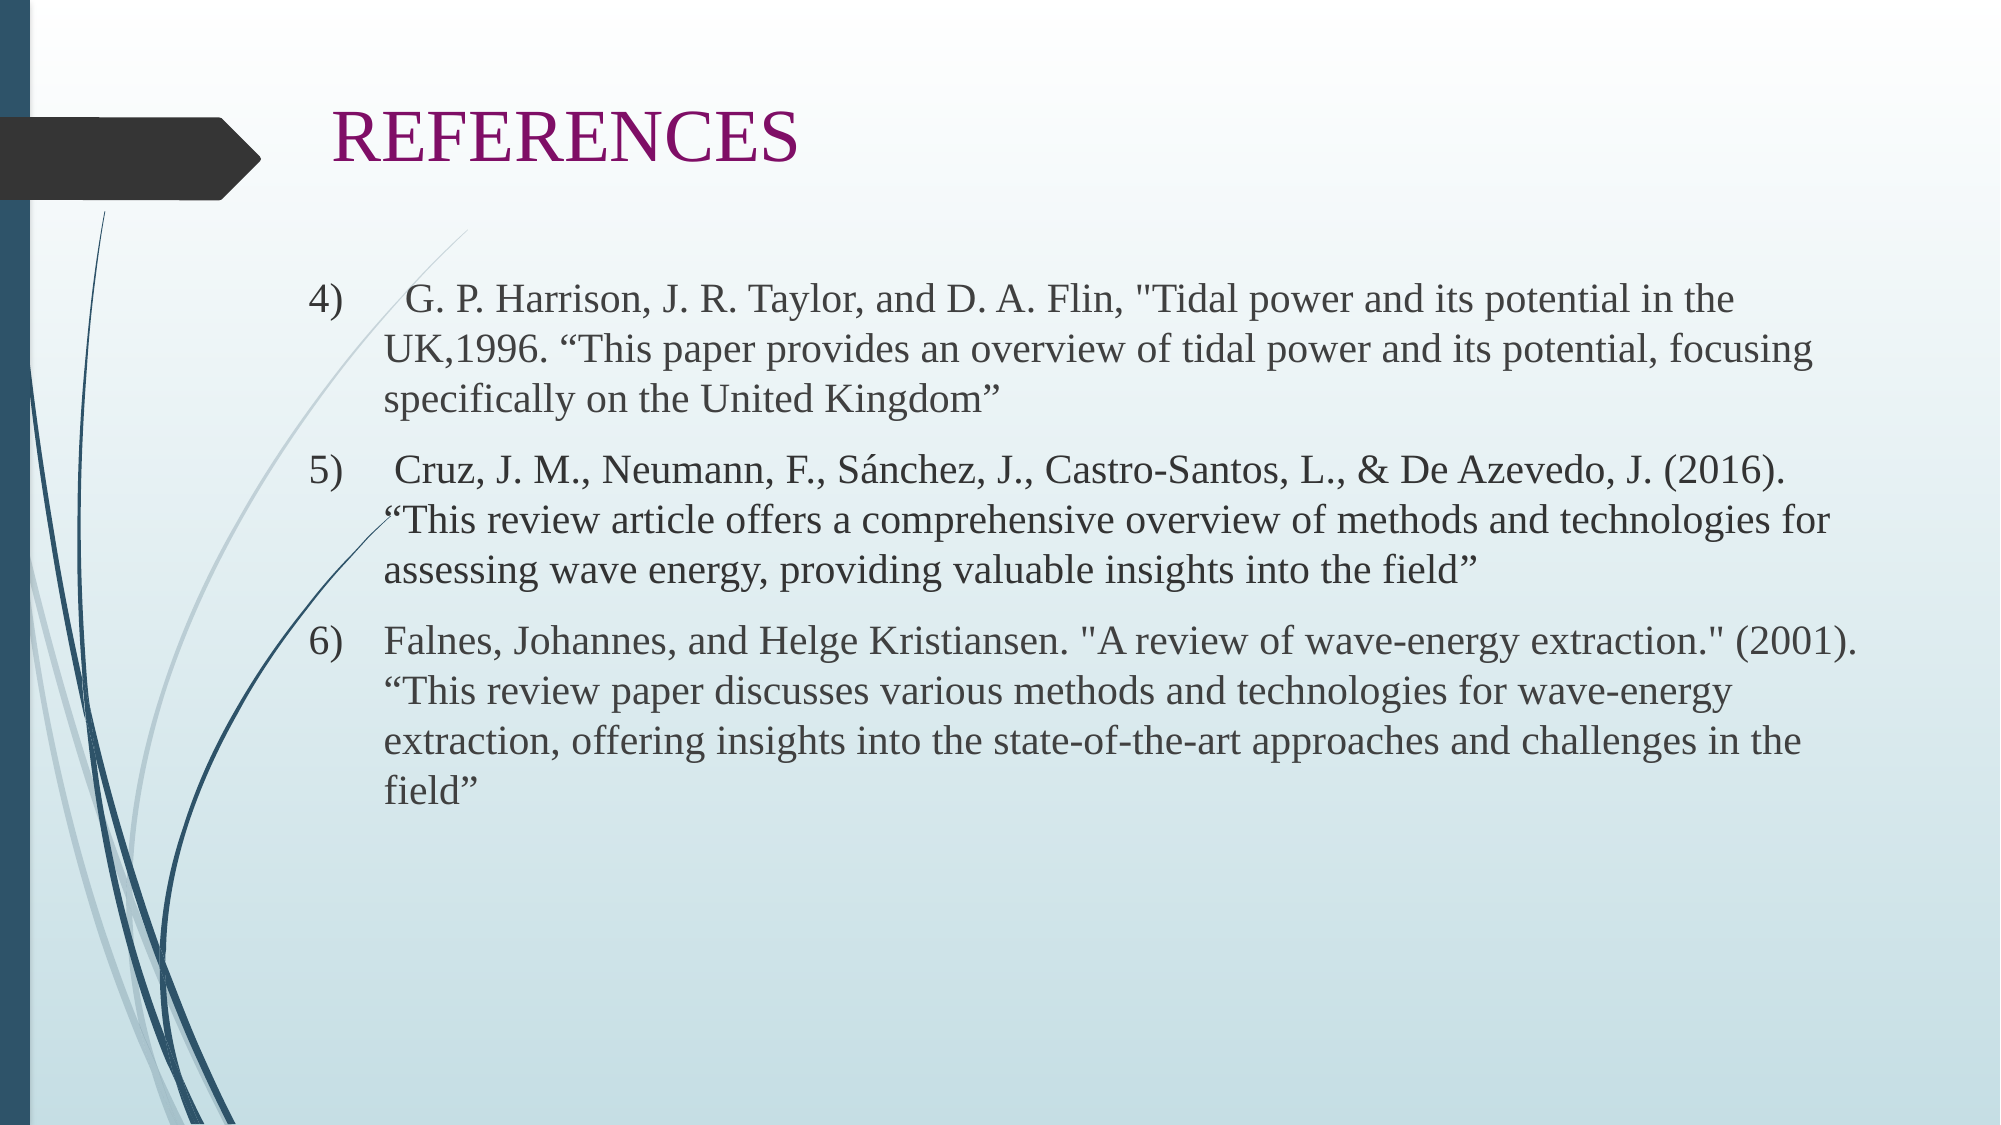

# REFERENCES
  G. P. Harrison, J. R. Taylor, and D. A. Flin, "Tidal power and its potential in the       UK,1996. “This paper provides an overview of tidal power and its potential, focusing specifically on the United Kingdom”
 Cruz, J. M., Neumann, F., Sánchez, J., Castro-Santos, L., & De Azevedo, J. (2016).  “This review article offers a comprehensive overview of methods and technologies for assessing wave energy, providing valuable insights into the field”
Falnes, Johannes, and Helge Kristiansen. "A review of wave-energy extraction." (2001). “This review paper discusses various methods and technologies for wave-energy extraction, offering insights into the state-of-the-art approaches and challenges in the field”